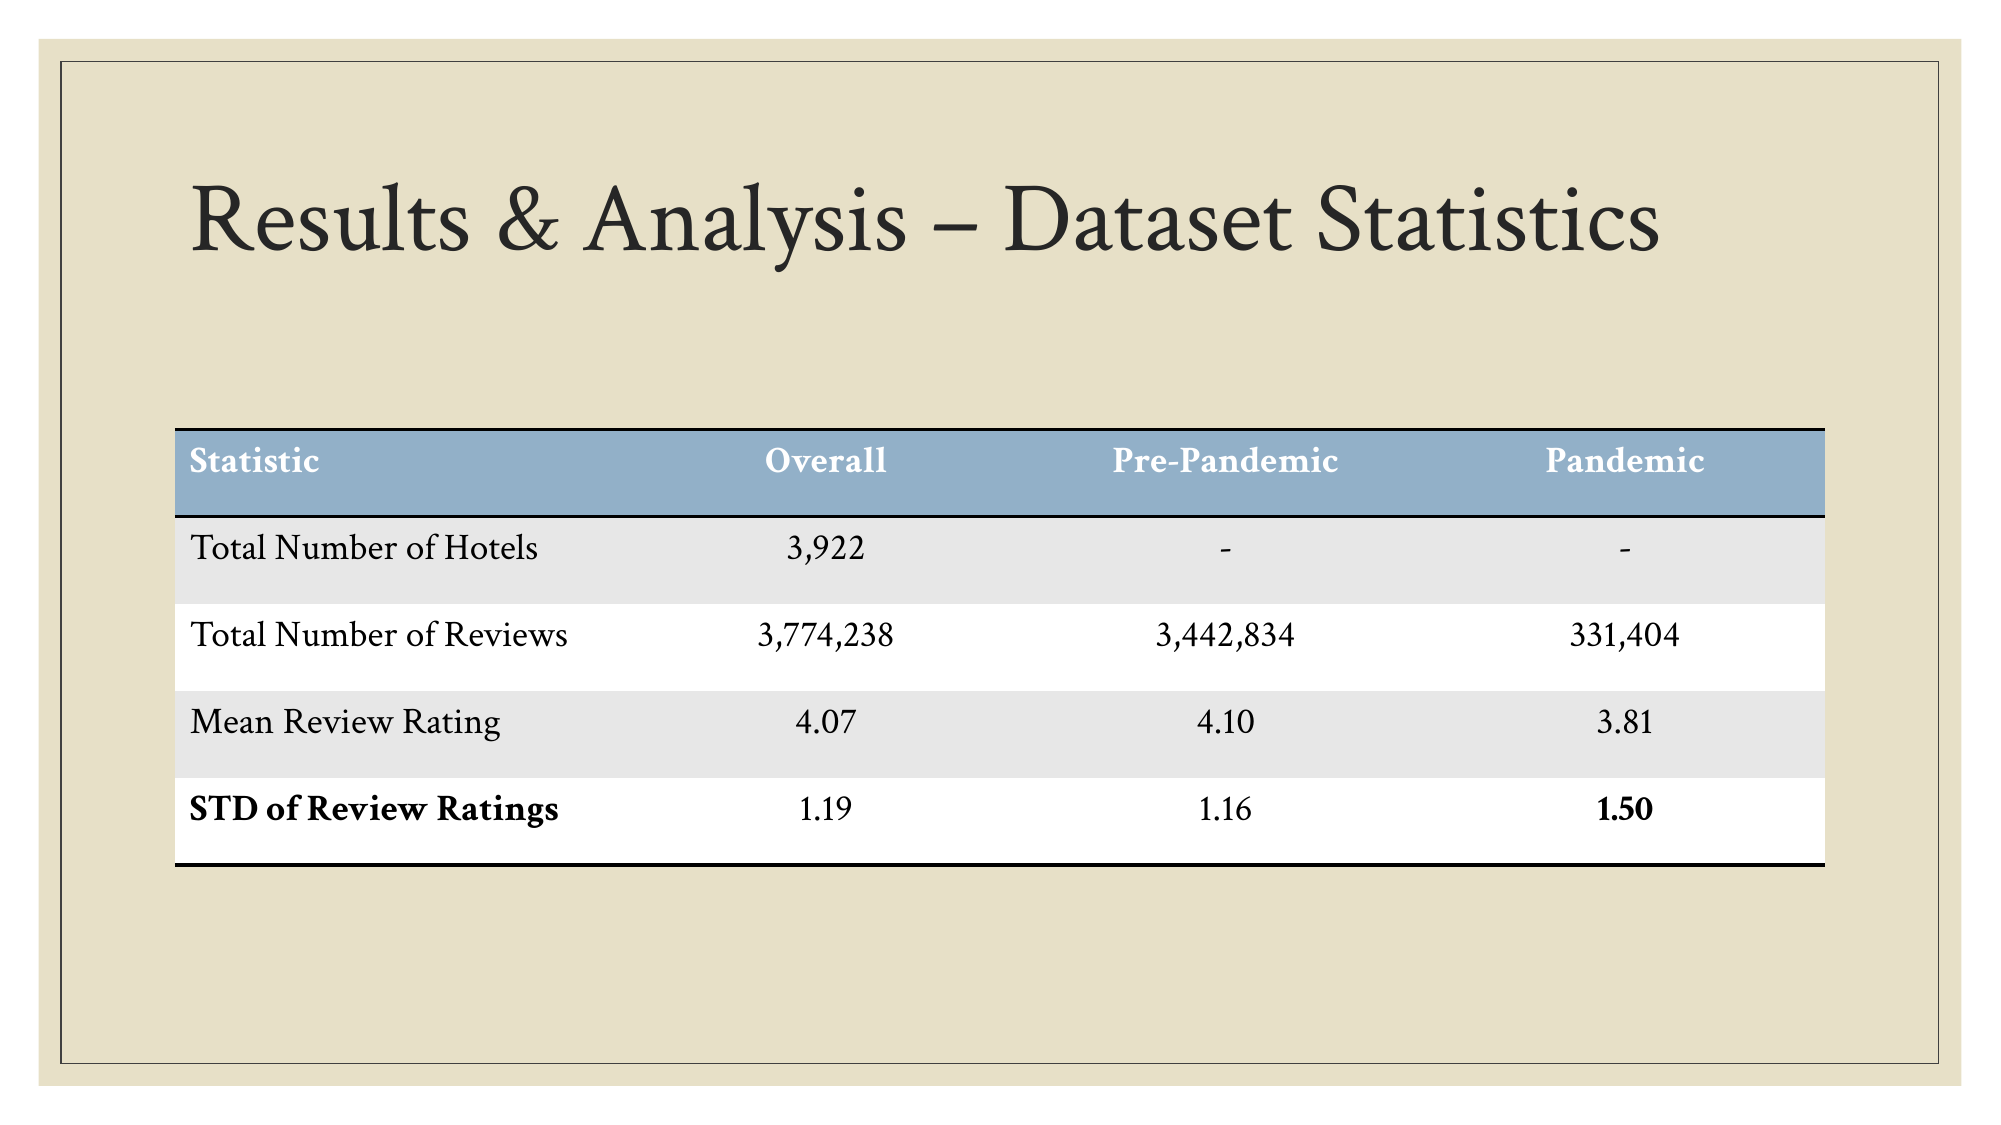

# Results & Analysis – Dataset Statistics
| Statistic | Overall | Pre-Pandemic | Pandemic |
| --- | --- | --- | --- |
| Total Number of Hotels | 3,922 | - | - |
| Total Number of Reviews | 3,774,238 | 3,442,834 | 331,404 |
| Mean Review Rating | 4.07 | 4.10 | 3.81 |
| STD of Review Ratings | 1.19 | 1.16 | 1.50 |